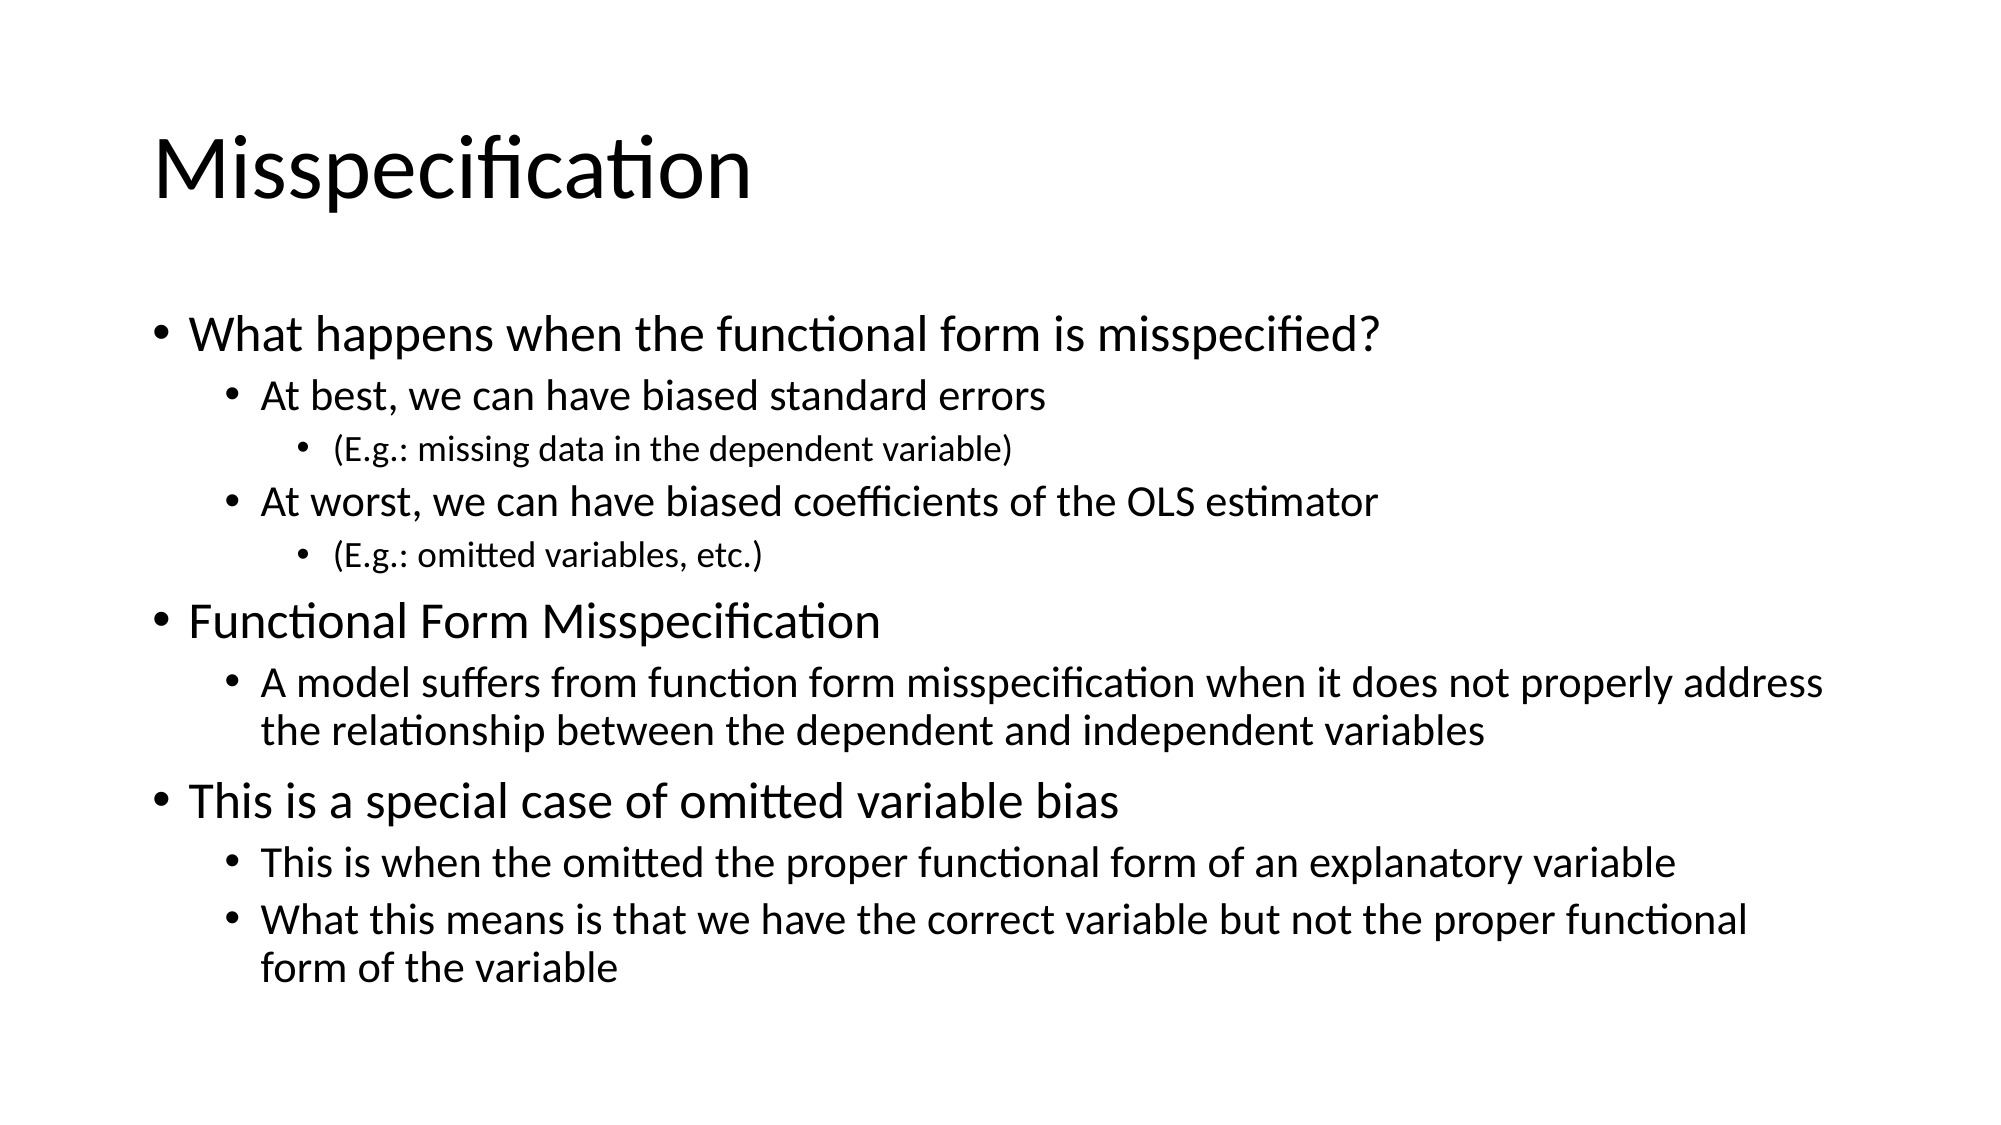

# Misspecification
What happens when the functional form is misspecified?
At best, we can have biased standard errors
(E.g.: missing data in the dependent variable)
At worst, we can have biased coefficients of the OLS estimator
(E.g.: omitted variables, etc.)
Functional Form Misspecification
A model suffers from function form misspecification when it does not properly address the relationship between the dependent and independent variables
This is a special case of omitted variable bias
This is when the omitted the proper functional form of an explanatory variable
What this means is that we have the correct variable but not the proper functional form of the variable